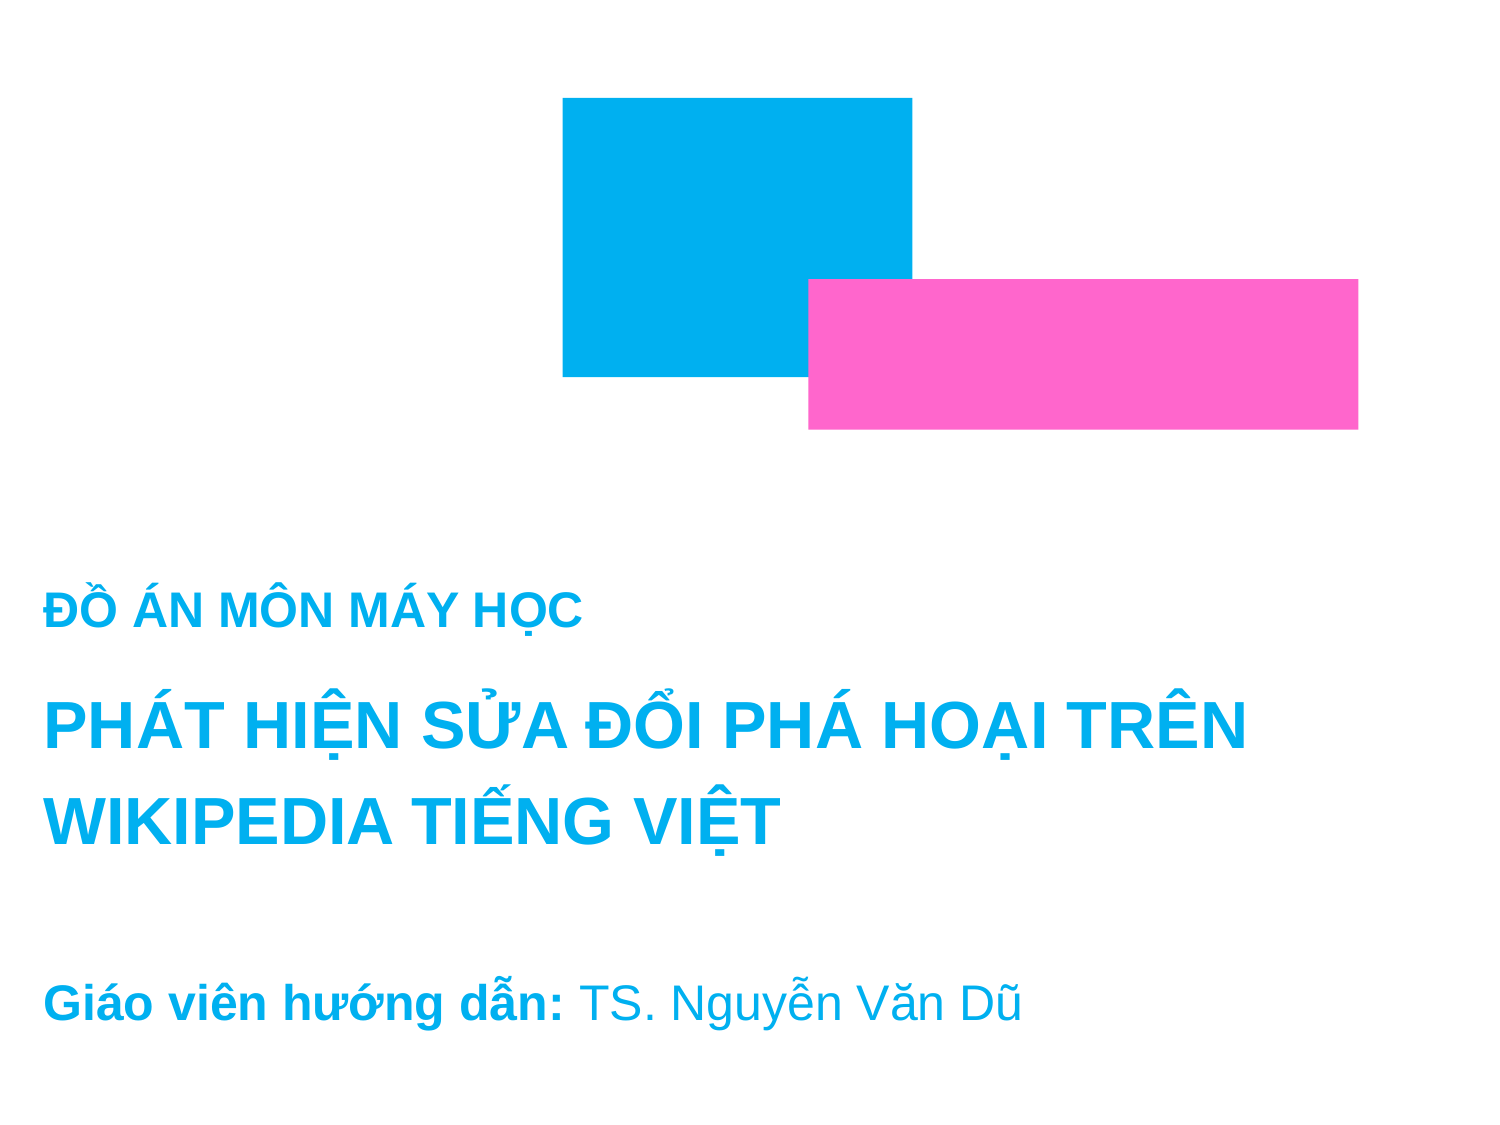

# ĐỒ ÁN MÔN MÁY HỌC
PHÁT HIỆN SỬA ĐỔI PHÁ HOẠI TRÊN WIKIPEDIA TIẾNG VIỆT
Giáo viên hướng dẫn: TS. Nguyễn Văn Dũ